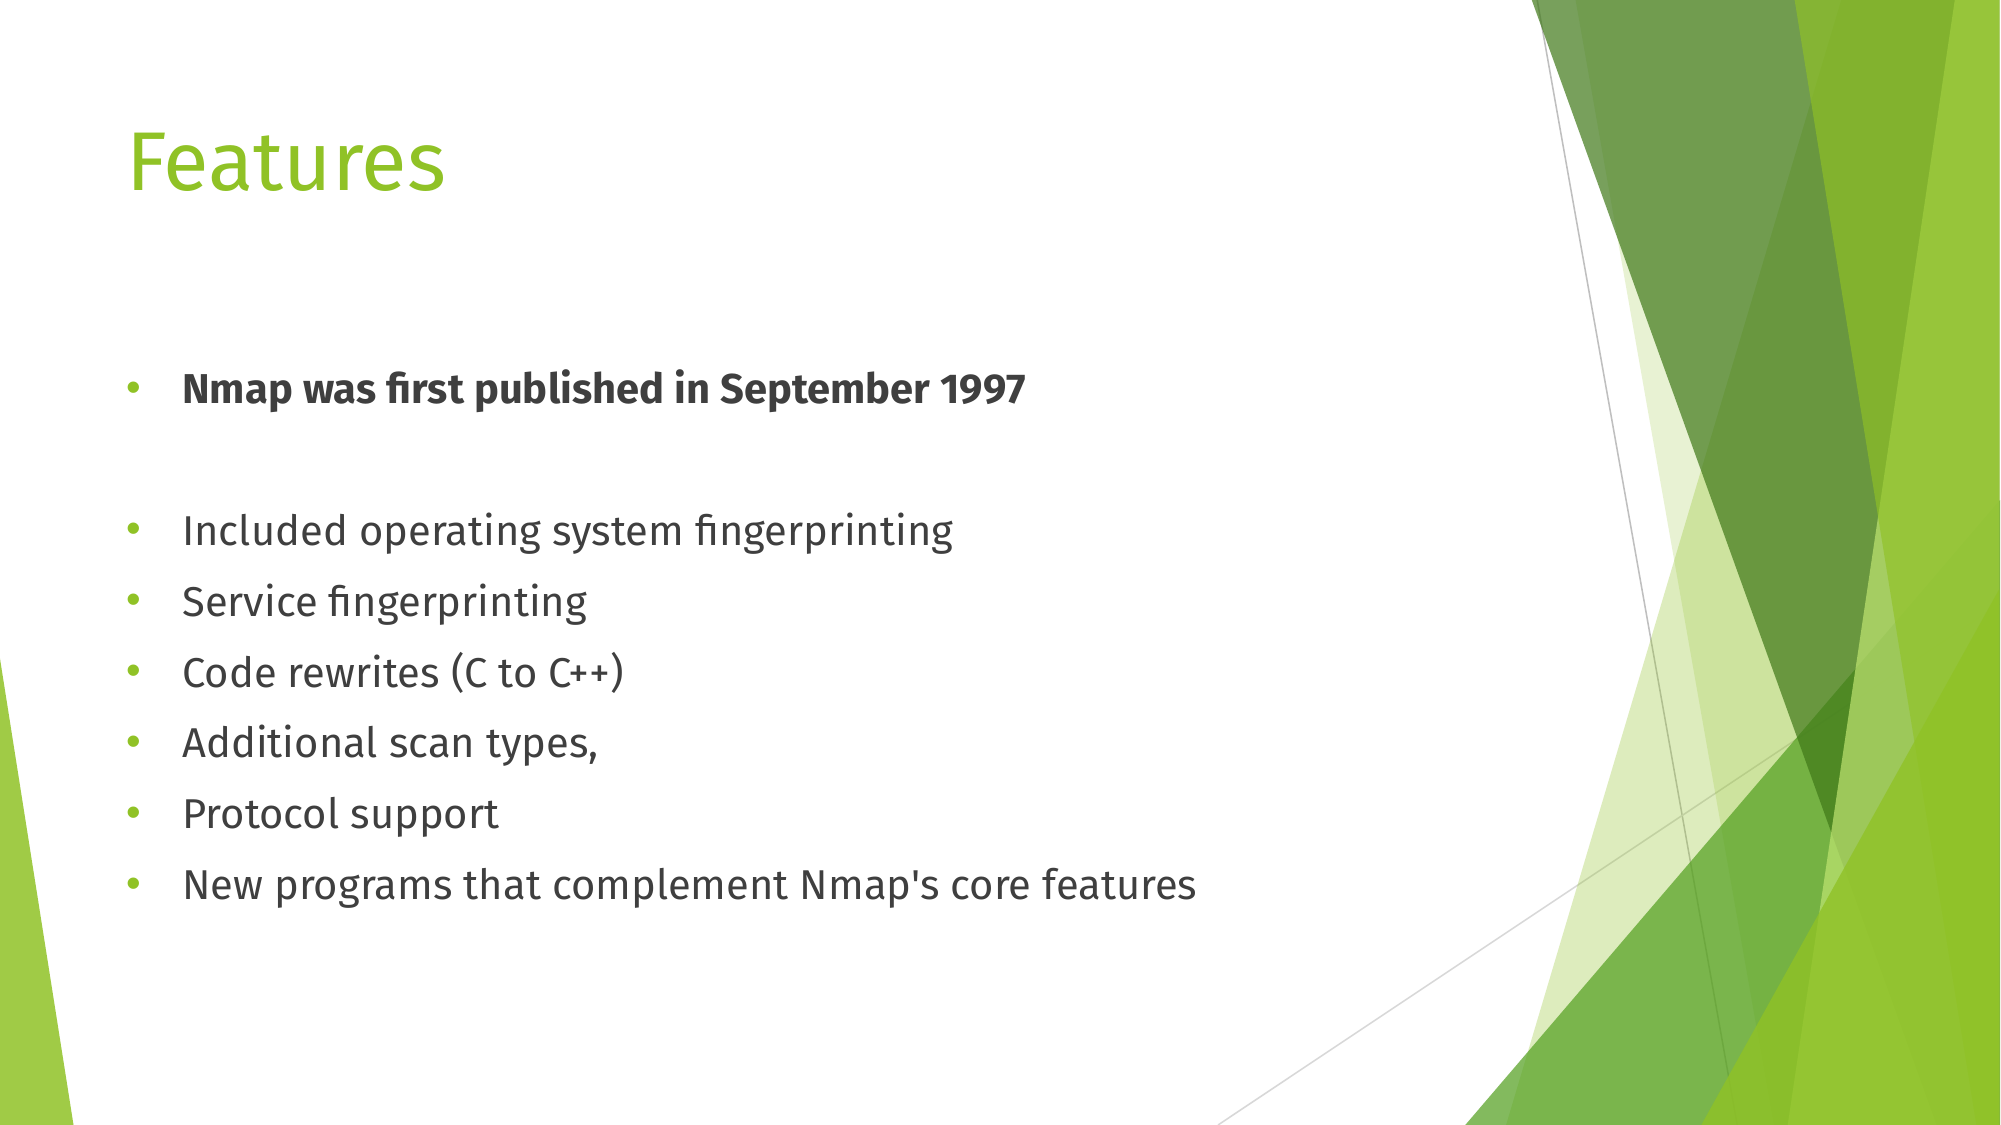

# Features
Nmap was first published in September 1997

Included operating system fingerprinting
Service fingerprinting
Code rewrites (C to C++)
Additional scan types,
Protocol support
New programs that complement Nmap's core features